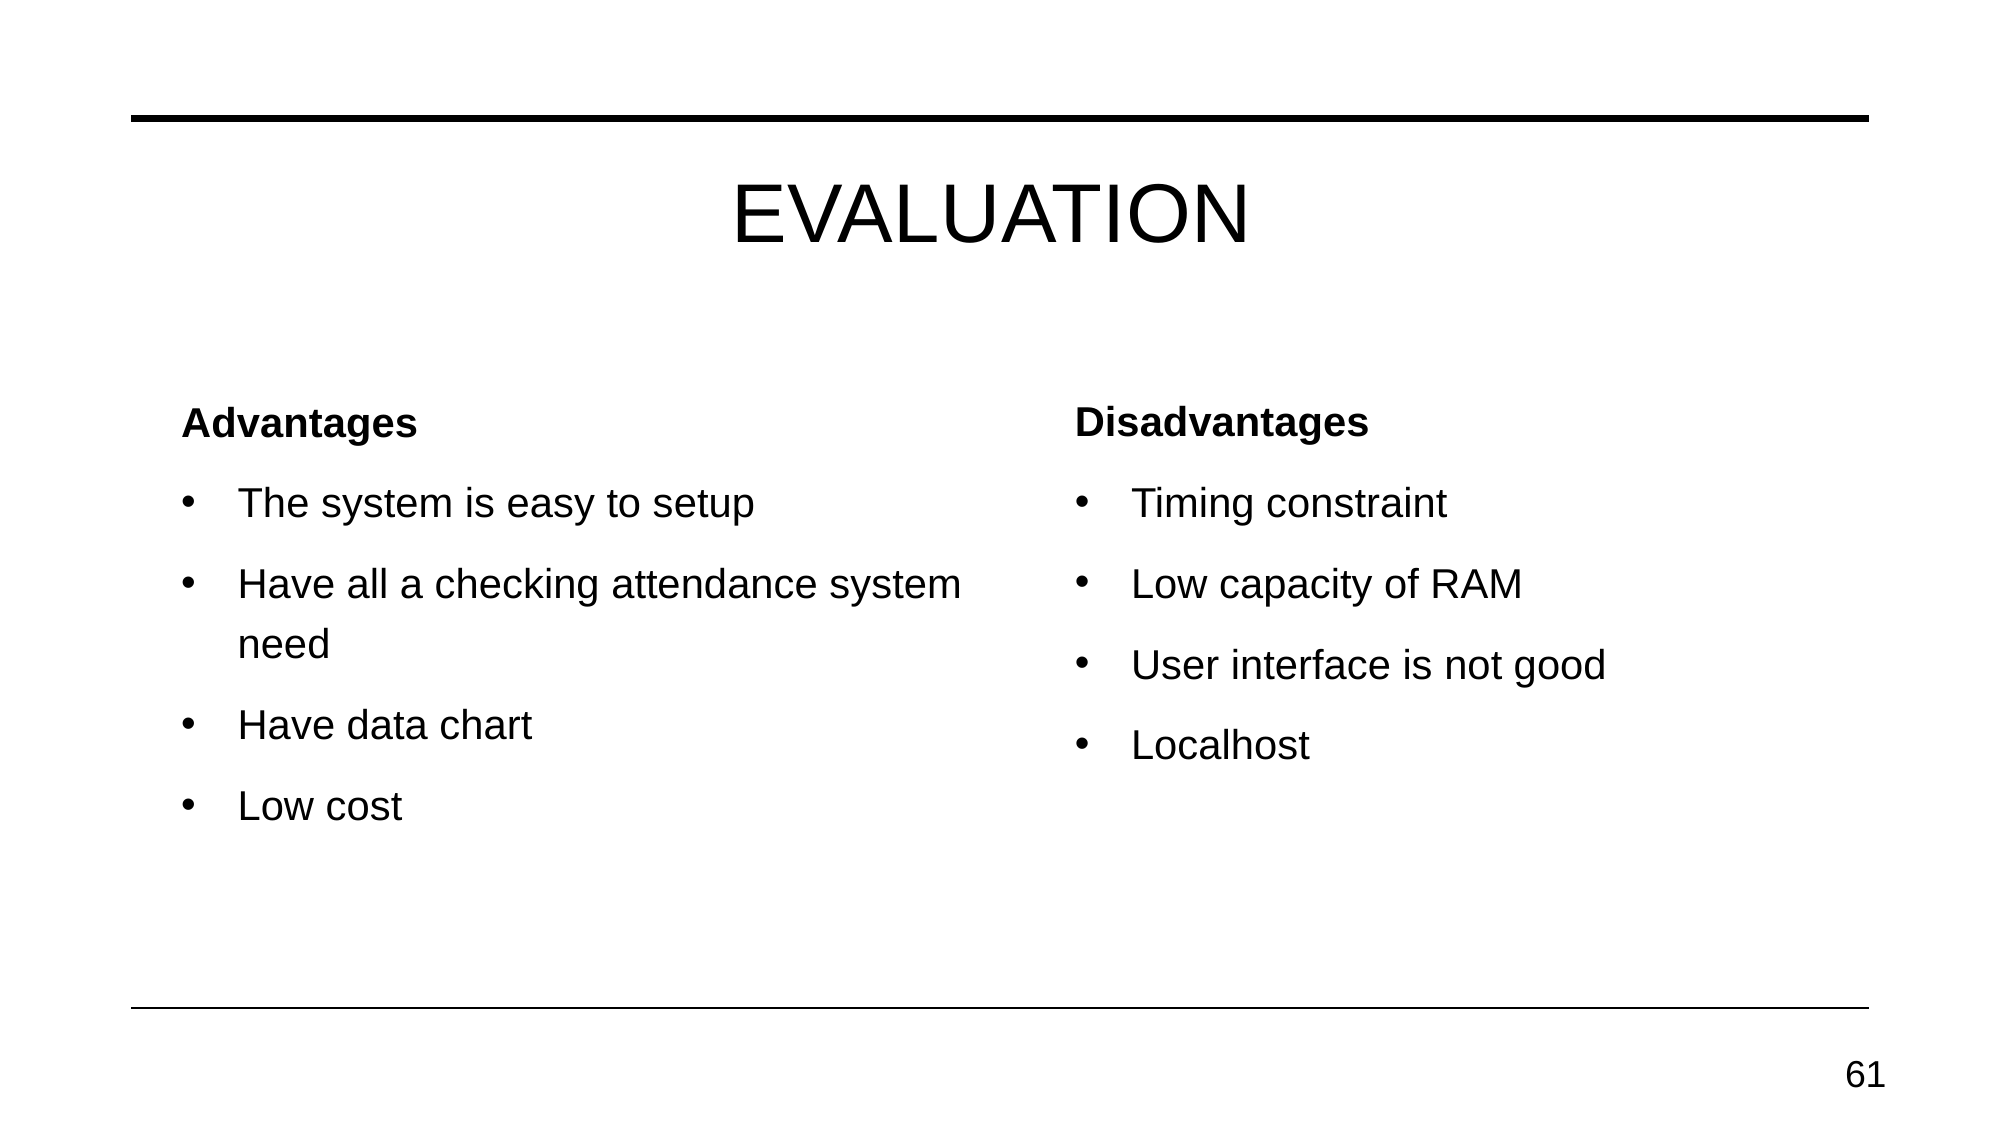

# Evaluation
Disadvantages
Timing constraint
Low capacity of RAM
User interface is not good
Localhost
Advantages
The system is easy to setup
Have all a checking attendance system need
Have data chart
Low cost

61